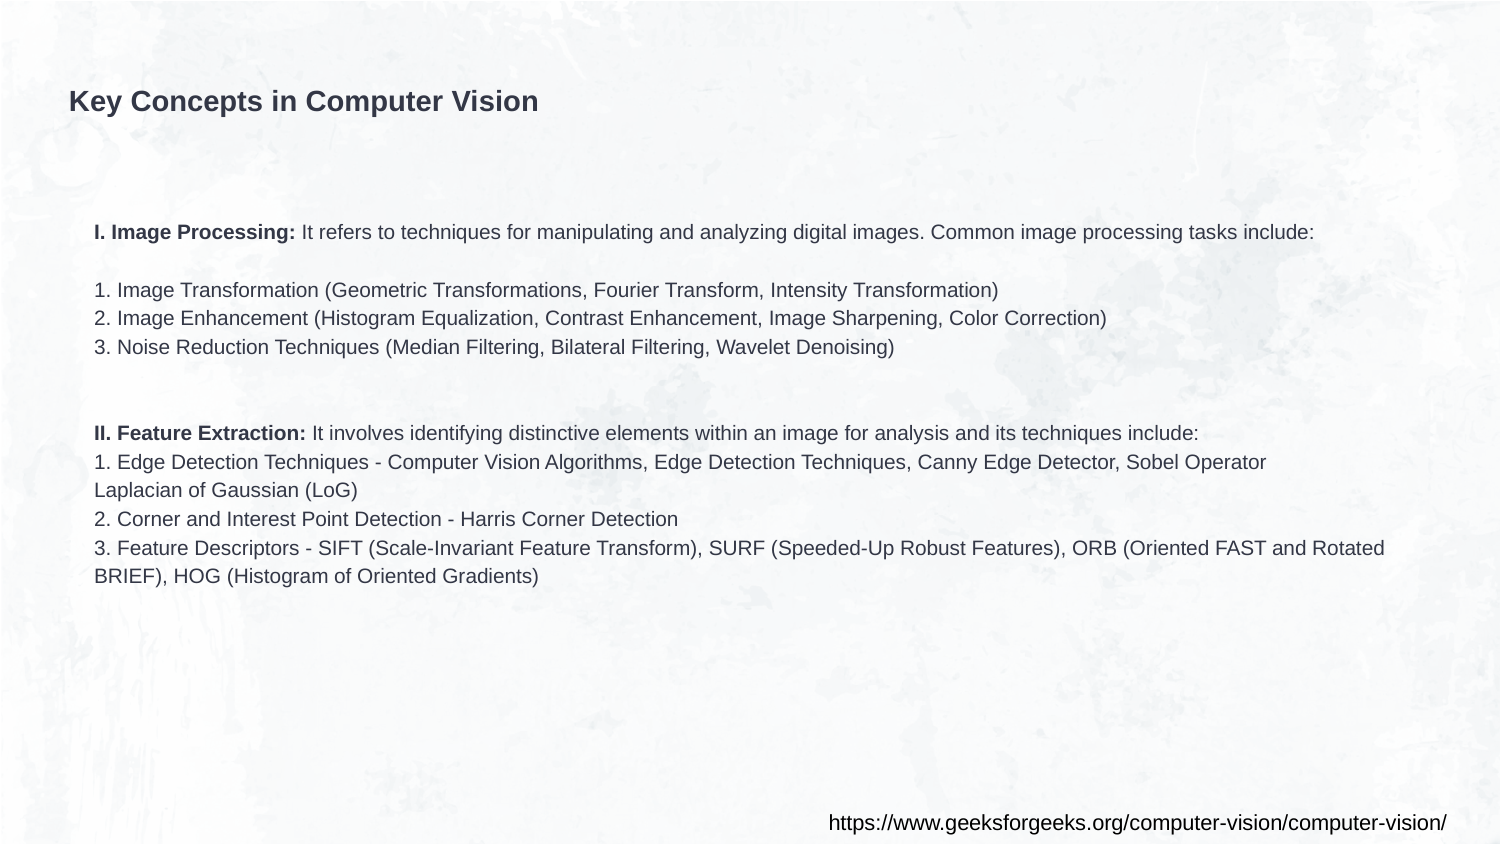

Key Concepts in Computer Vision
# I. Image Processing: It refers to techniques for manipulating and analyzing digital images. Common image processing tasks include: 1. Image Transformation (Geometric Transformations, Fourier Transform, Intensity Transformation) 2. Image Enhancement (Histogram Equalization, Contrast Enhancement, Image Sharpening, Color Correction) 3. Noise Reduction Techniques (Median Filtering, Bilateral Filtering, Wavelet Denoising) II. Feature Extraction: It involves identifying distinctive elements within an image for analysis and its techniques include: 1. Edge Detection Techniques - Computer Vision Algorithms, Edge Detection Techniques, Canny Edge Detector, Sobel Operator Laplacian of Gaussian (LoG) 2. Corner and Interest Point Detection - Harris Corner Detection 3. Feature Descriptors - SIFT (Scale-Invariant Feature Transform), SURF (Speeded-Up Robust Features), ORB (Oriented FAST and Rotated BRIEF), HOG (Histogram of Oriented Gradients)
https://www.geeksforgeeks.org/computer-vision/computer-vision/